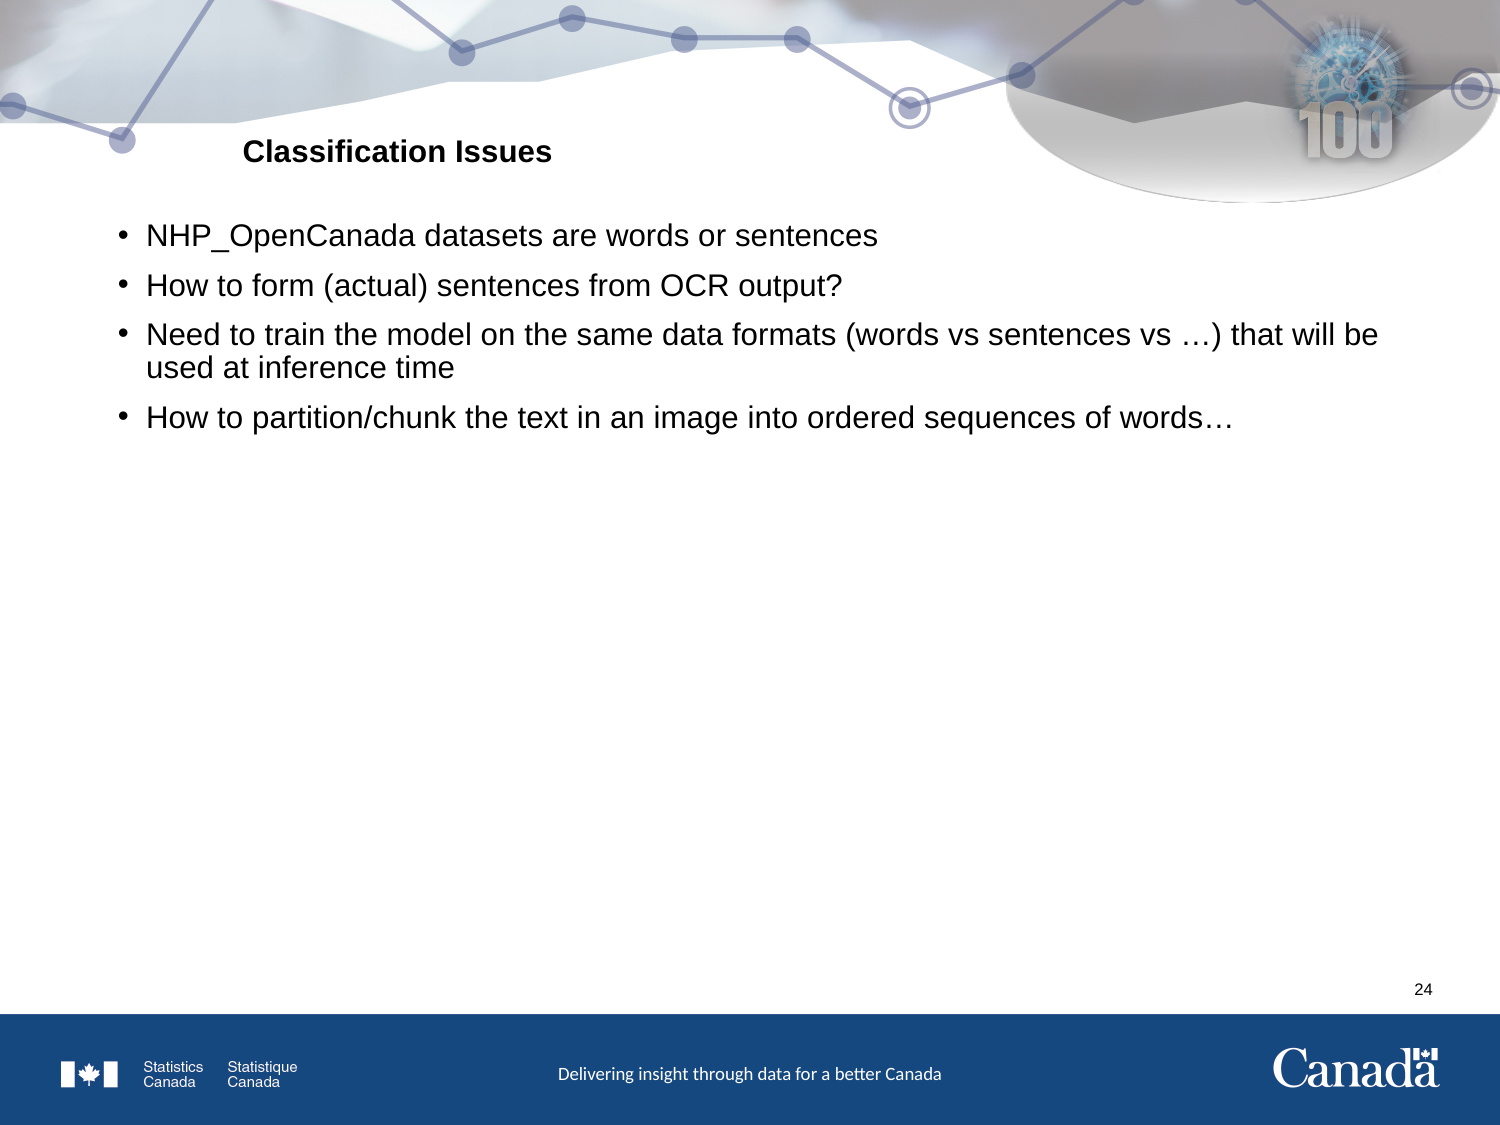

# Classification Issues
NHP_OpenCanada datasets are words or sentences
How to form (actual) sentences from OCR output?
Need to train the model on the same data formats (words vs sentences vs …) that will be used at inference time
How to partition/chunk the text in an image into ordered sequences of words…
24